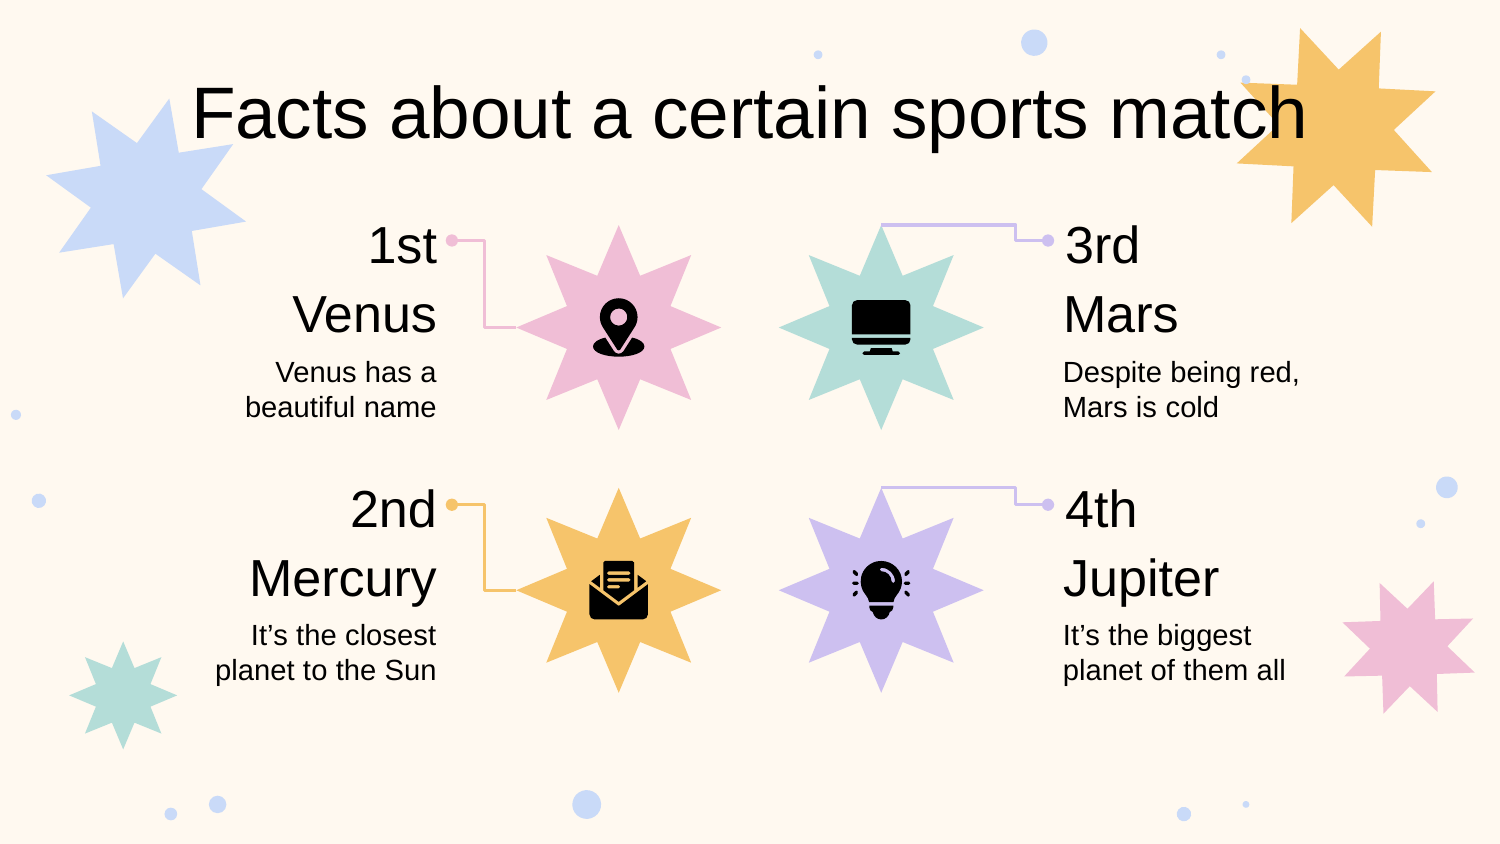

# Facts about a certain sports match
1st
3rd

Venus
Mars

Venus has a beautiful name
Despite being red, Mars is cold
4th
2nd

Jupiter
Mercury

 It’s the closest planet to the Sun
It’s the biggest planet of them all